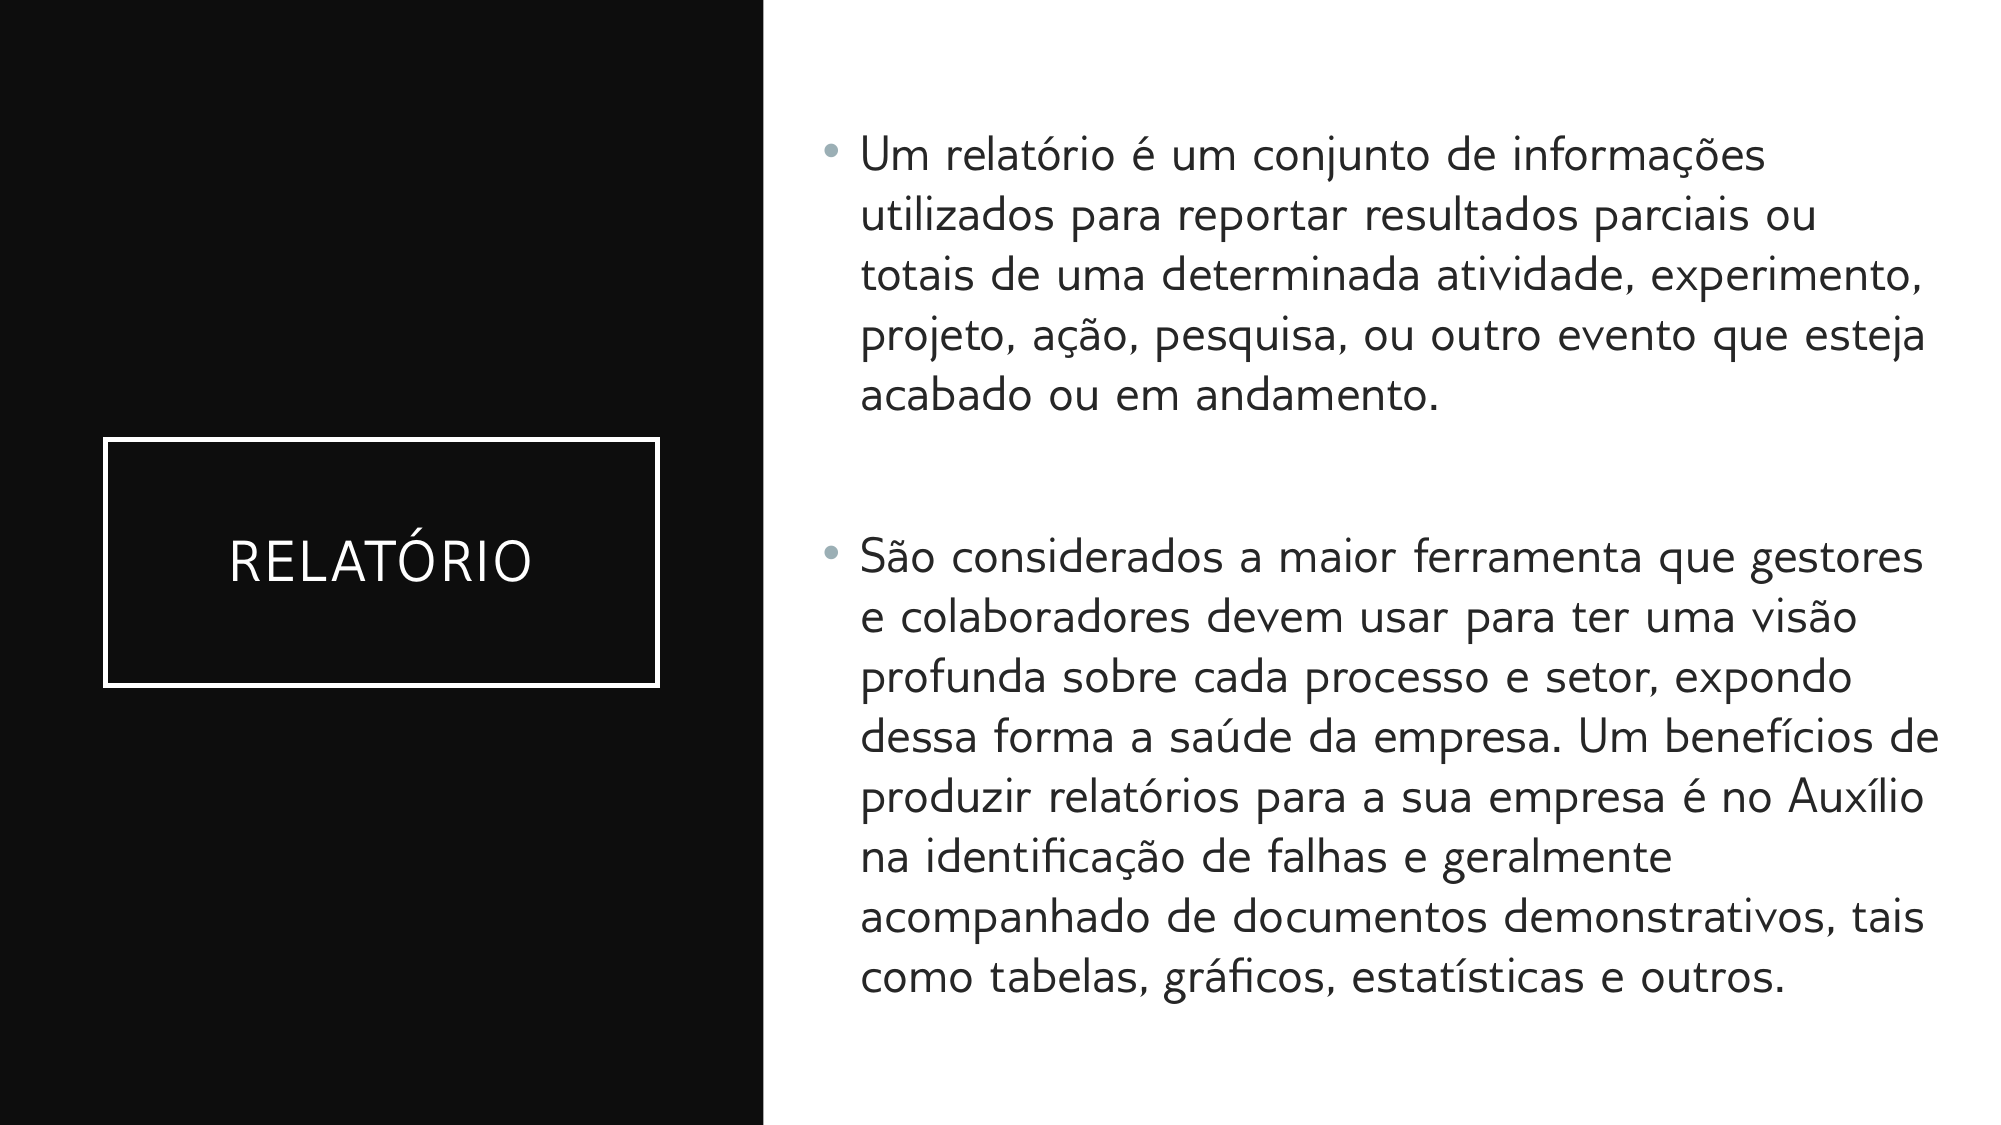

Um relatório é um conjunto de informações utilizados para reportar resultados parciais ou totais de uma determinada atividade, experimento, projeto, ação, pesquisa, ou outro evento que esteja acabado ou em andamento.

São considerados a maior ferramenta que gestores e colaboradores devem usar para ter uma visão profunda sobre cada processo e setor, expondo dessa forma a saúde da empresa. Um benefícios de produzir relatórios para a sua empresa é no Auxílio na identificação de falhas e geralmente acompanhado de documentos demonstrativos, tais como tabelas, gráficos, estatísticas e outros.
# Relatório